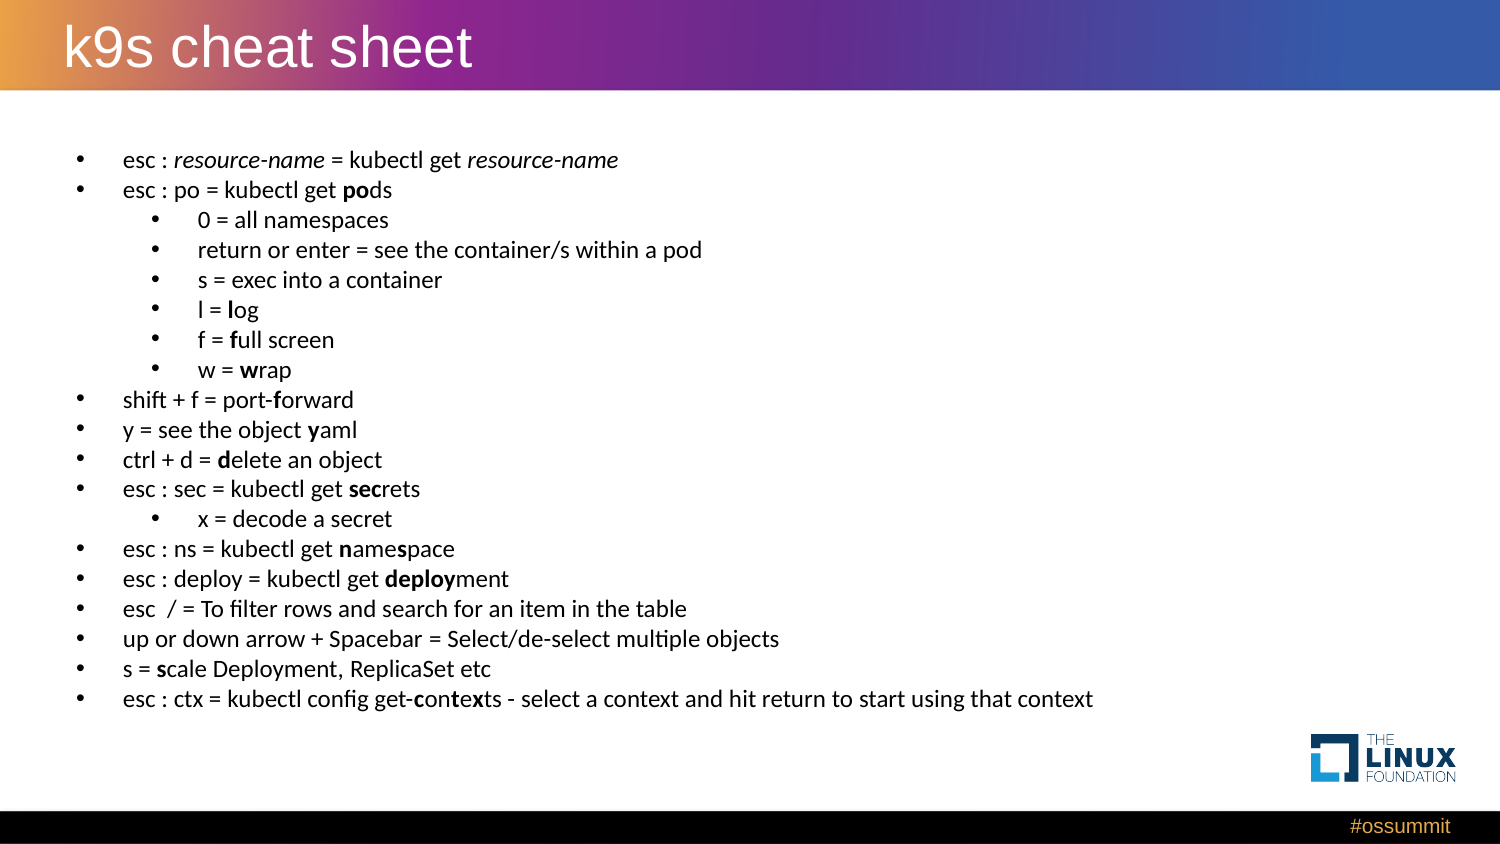

# k9s cheat sheet
esc : resource-name = kubectl get resource-name
esc : po = kubectl get pods
0 = all namespaces
return or enter = see the container/s within a pod
s = exec into a container
l = log
f = full screen
w = wrap
shift + f = port-forward
y = see the object yaml
ctrl + d = delete an object
esc : sec = kubectl get secrets
x = decode a secret
esc : ns = kubectl get namespace
esc : deploy = kubectl get deployment
esc  / = To filter rows and search for an item in the table
up or down arrow + Spacebar = Select/de-select multiple objects
s = scale Deployment, ReplicaSet etc
esc : ctx = kubectl config get-contexts - select a context and hit return to start using that context